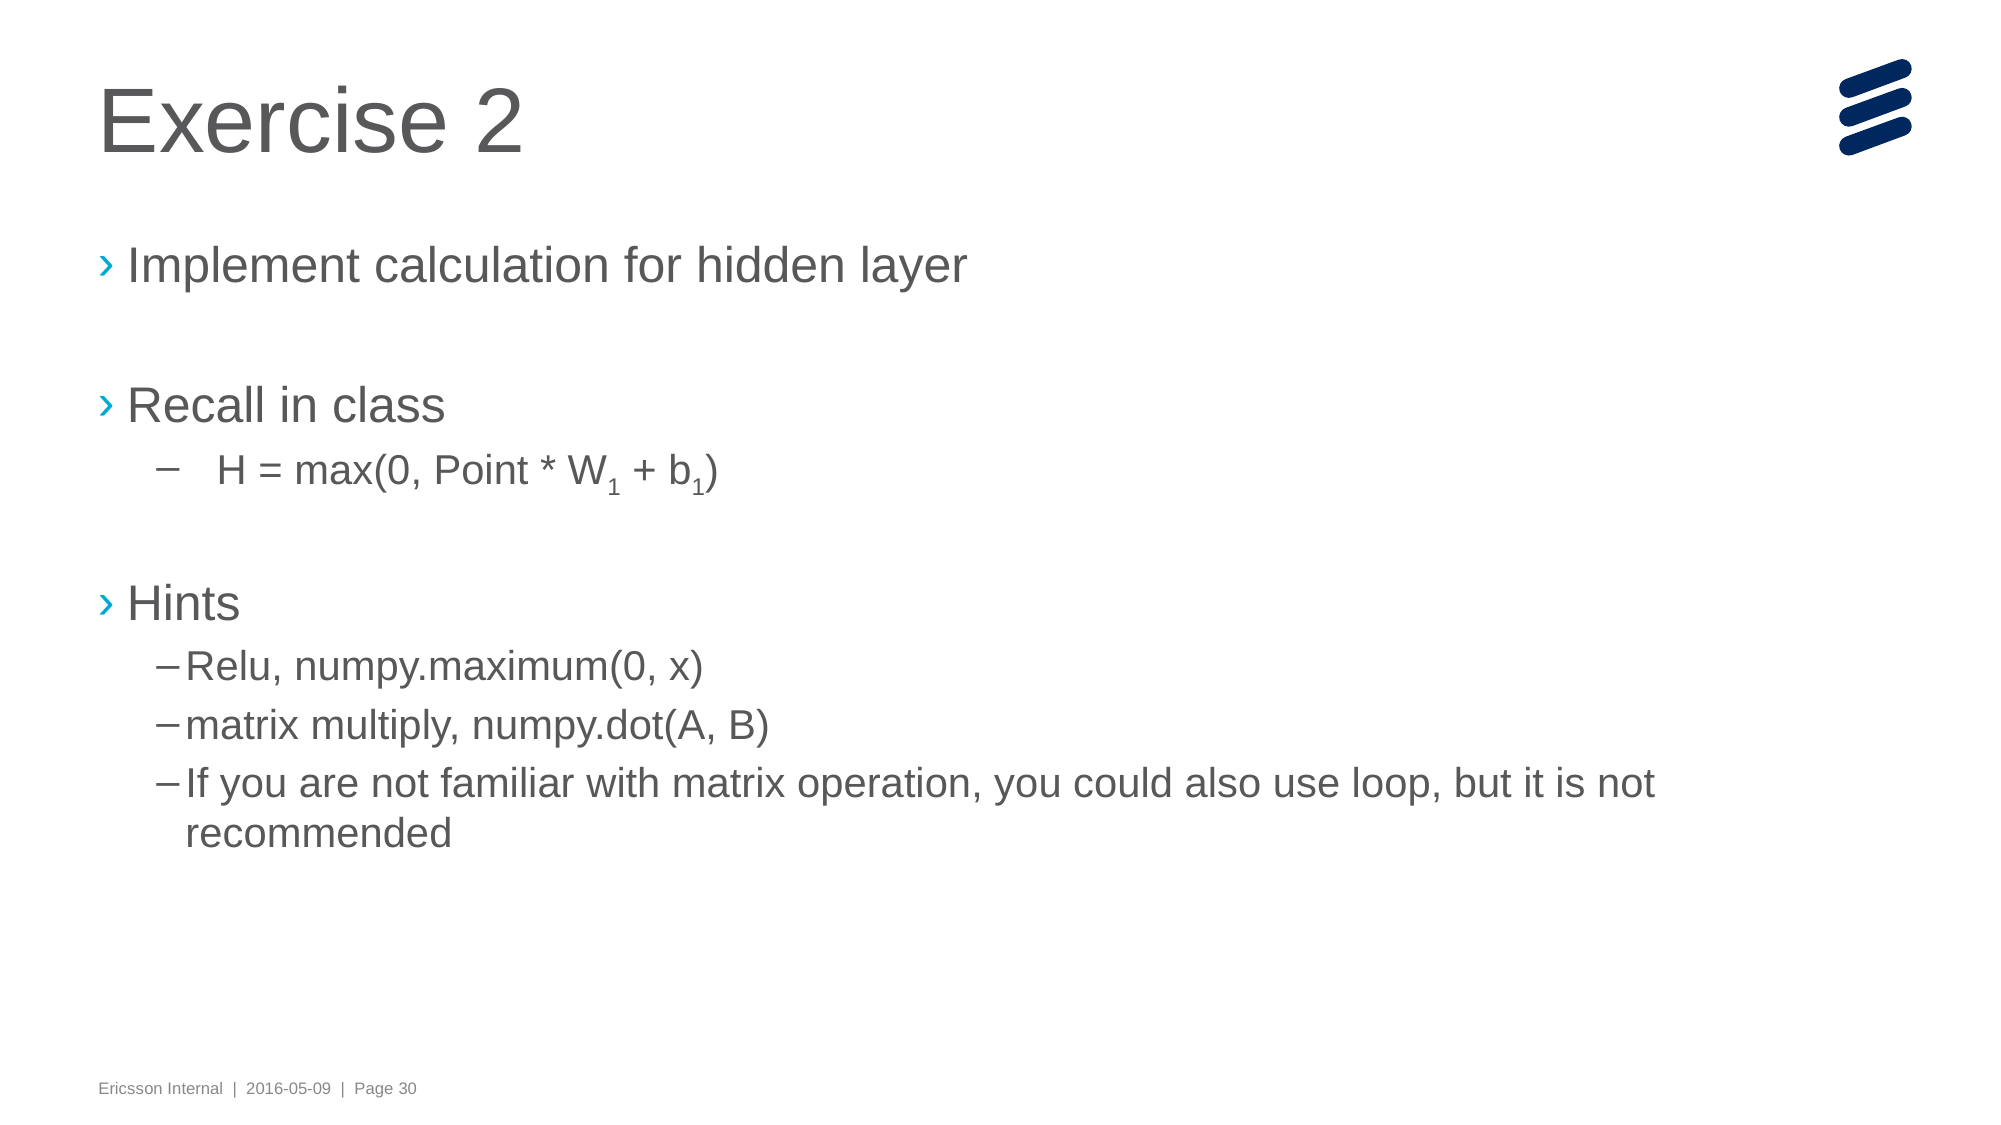

# Exercise 2
Implement calculation for hidden layer

Recall in class

Hints
Relu, numpy.maximum(0, x)
matrix multiply, numpy.dot(A, B)
If you are not familiar with matrix operation, you could also use loop, but it is not recommended

H = max(0, Point * W1 + b1)